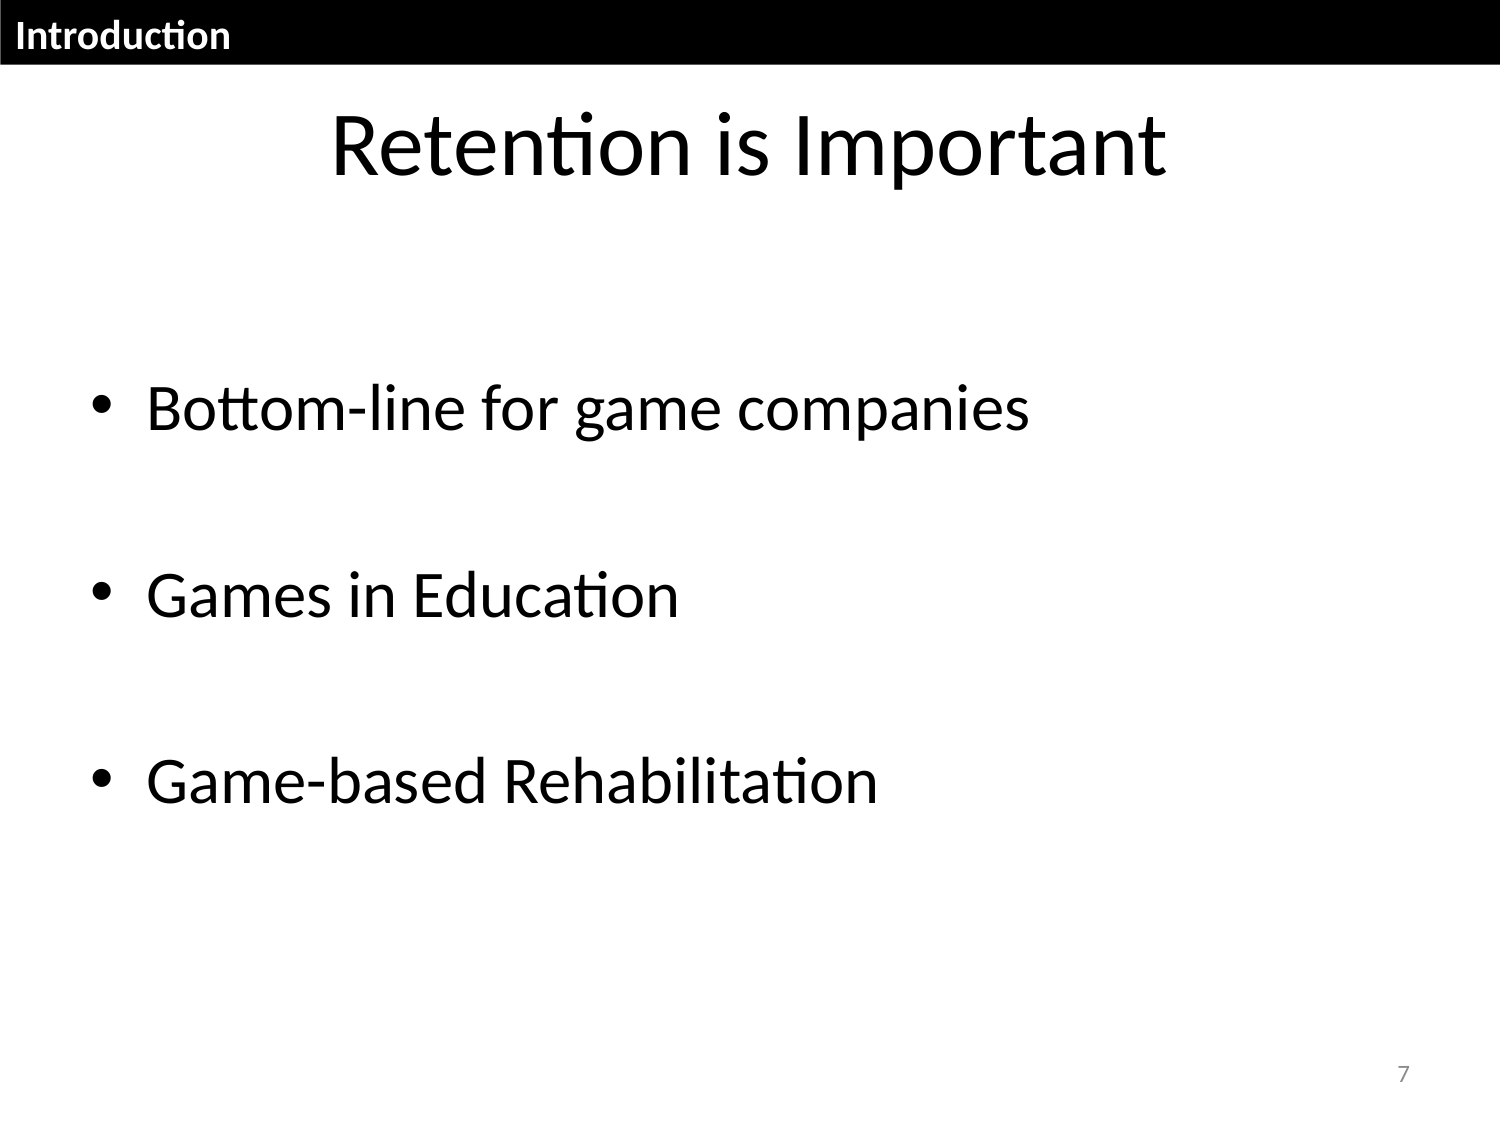

Introduction
# Retention is Important

Bottom-line for game companies

Games in Education

Game-based Rehabilitation

7